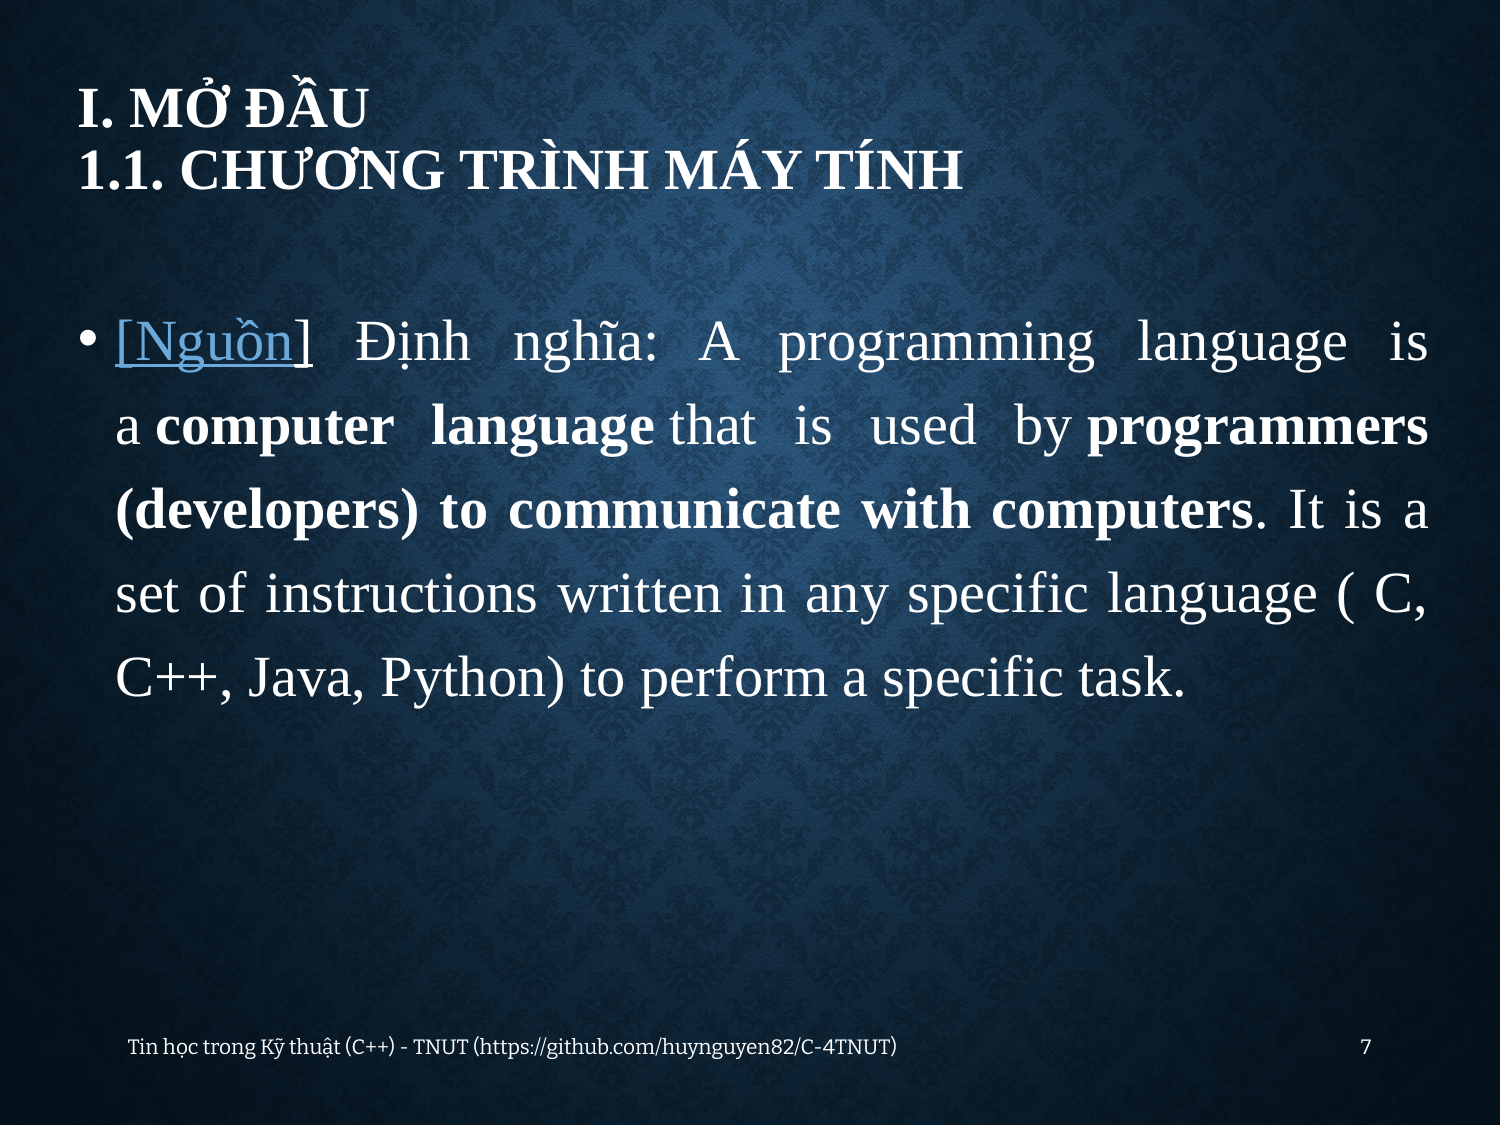

# I. Mở đầu 1.1. Chương trình máy tính
[Nguồn] Định nghĩa: A programming language is a computer language that is used by programmers (developers) to communicate with computers. It is a set of instructions written in any specific language ( C, C++, Java, Python) to perform a specific task.
Tin học trong Kỹ thuật (C++) - TNUT (https://github.com/huynguyen82/C-4TNUT)
7